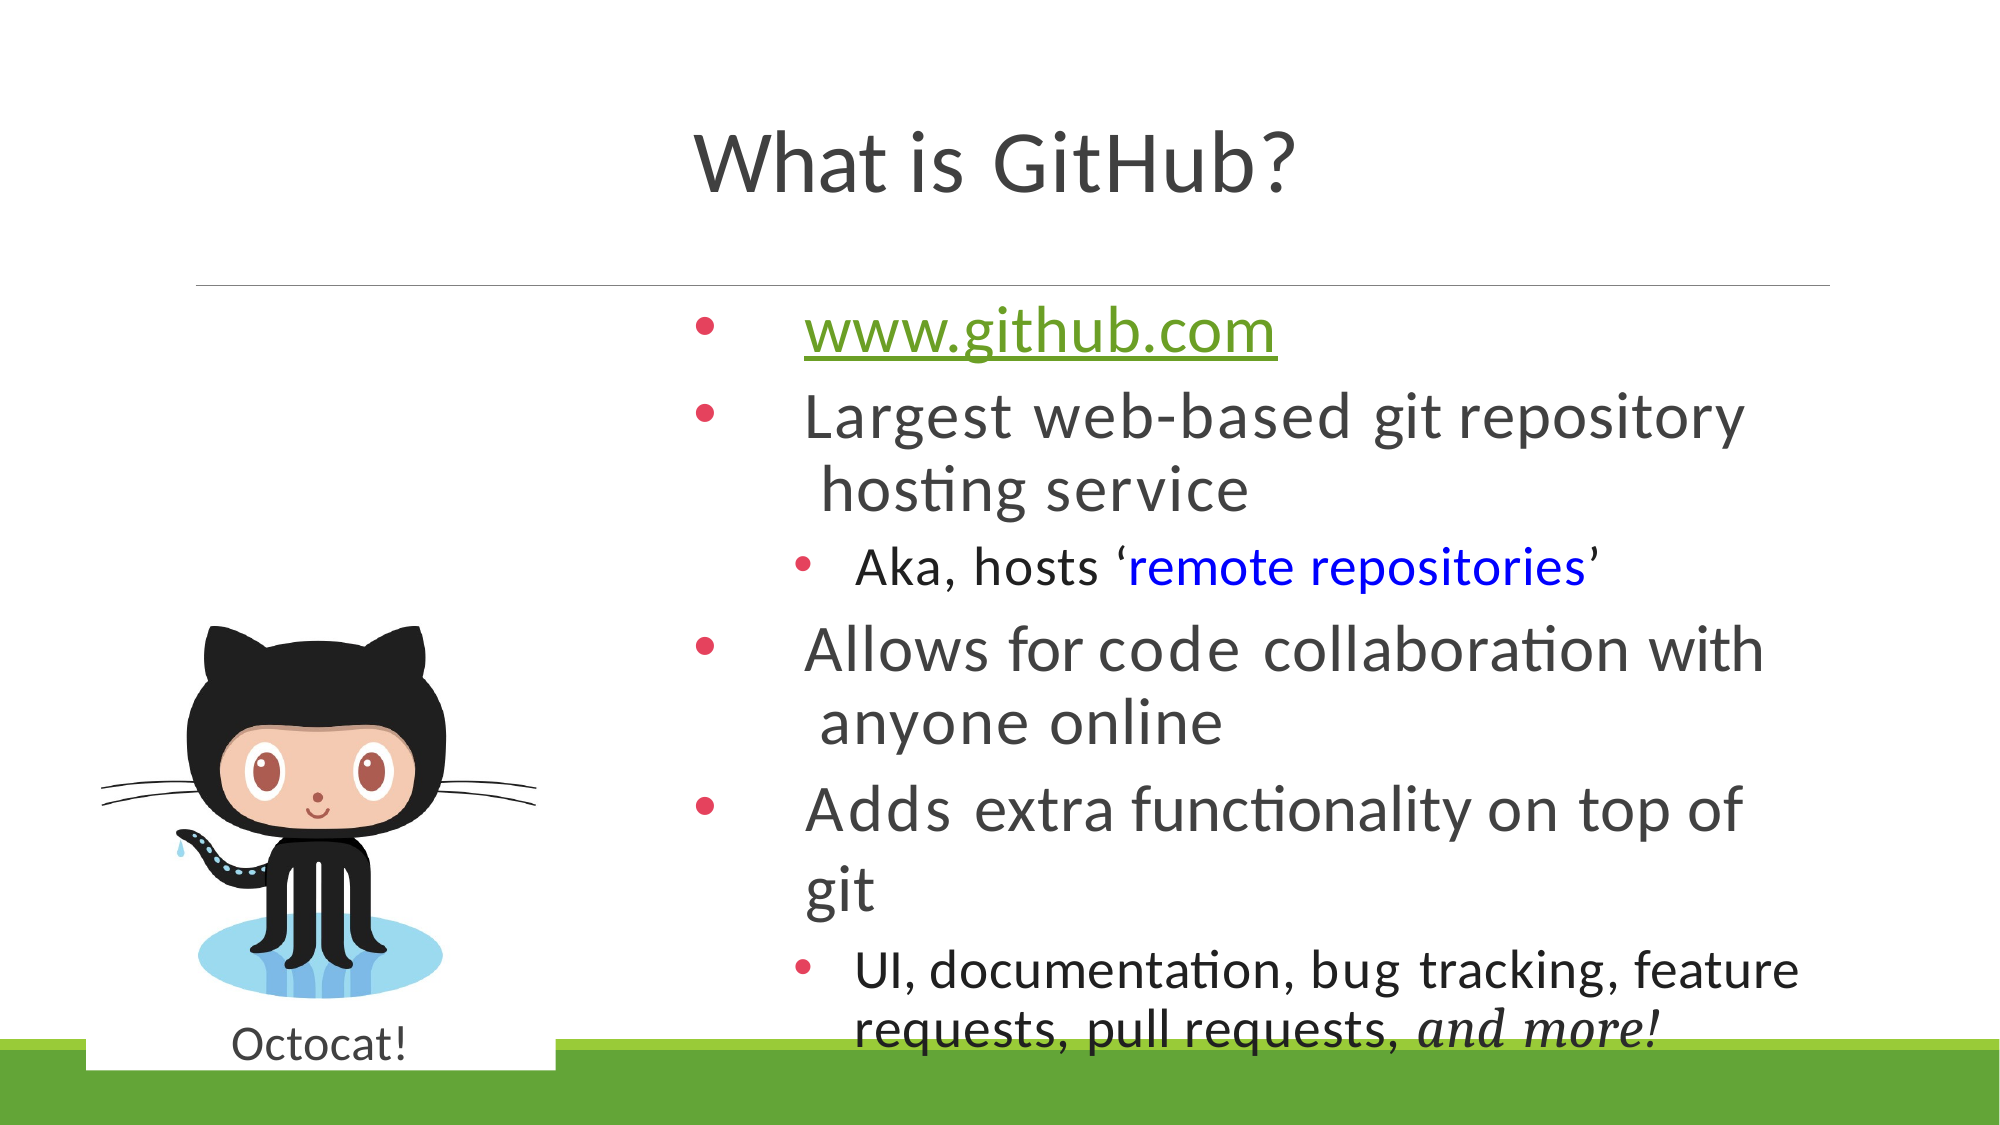

# What is GitHub?
www.github.com
Largest web-based git repository  hosting service
Aka, hosts ‘remote repositories’
Allows for code collaboration with  anyone online
Adds extra functionality on top of git
UI, documentation, bug tracking, feature  requests, pull requests, and more!

Octocat!